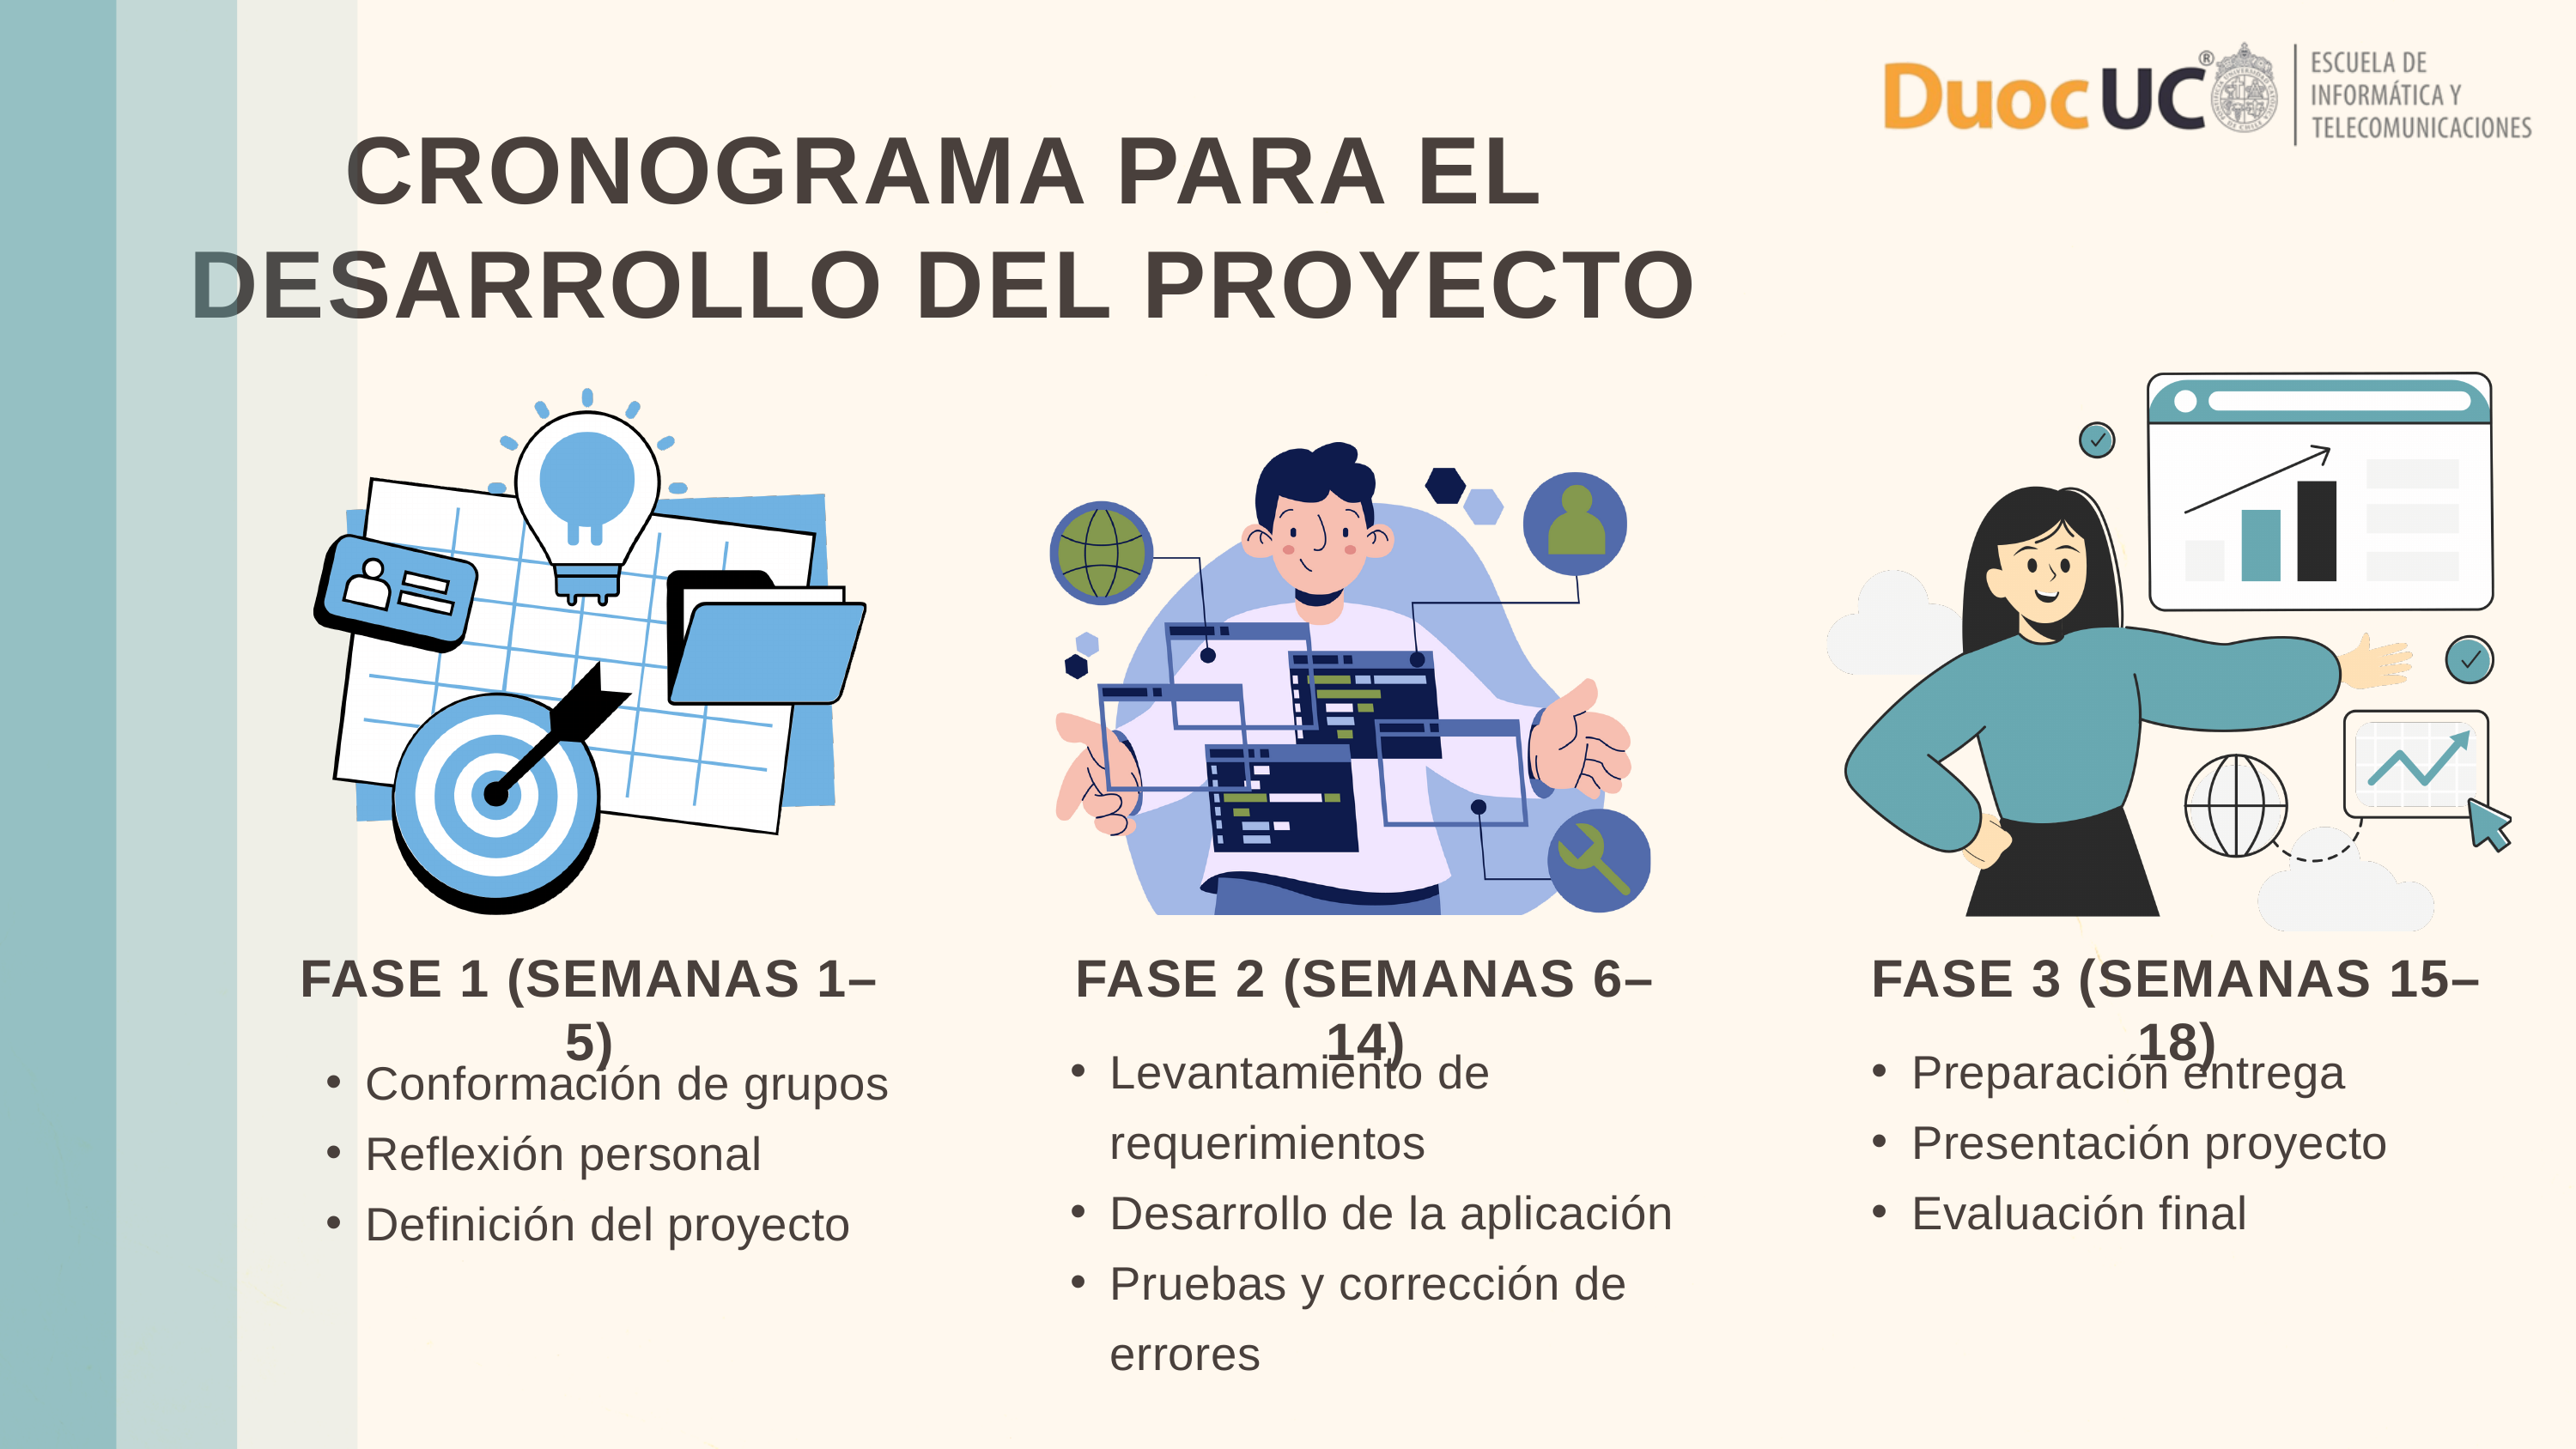

CRONOGRAMA PARA EL DESARROLLO DEL PROYECTO

FASE 1 (SEMANAS 1–5)
FASE 2 (SEMANAS 6–14)
FASE 3 (SEMANAS 15–18)
Levantamiento de requerimientos
Desarrollo de la aplicación
Pruebas y corrección de errores

Preparación entrega
Presentación proyecto
Evaluación final

Conformación de grupos
Reflexión personal
Definición del proyecto